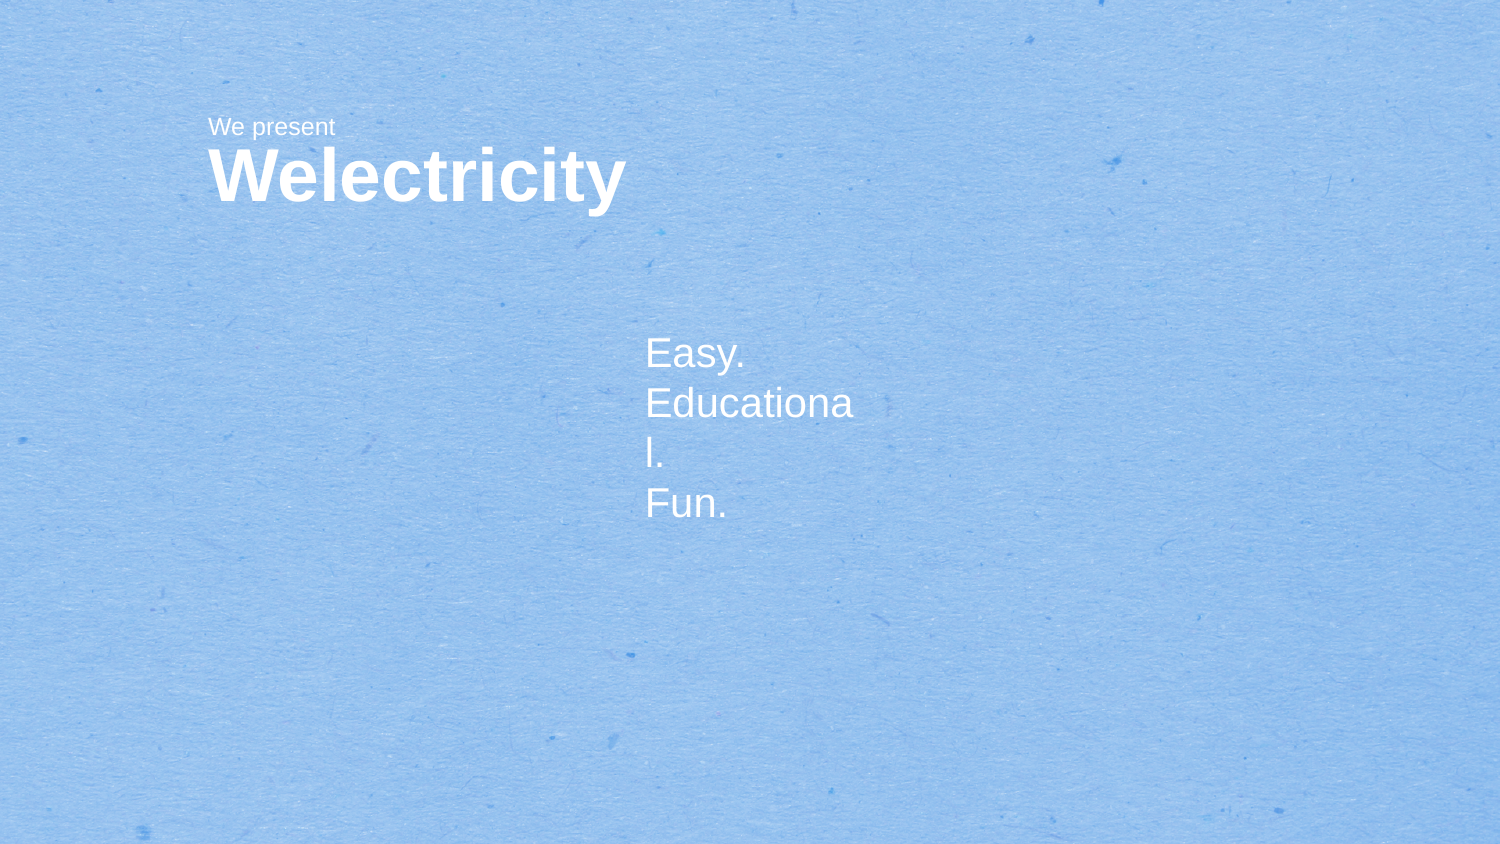

We present
# Welectricity
Easy.
Educational.
Fun.